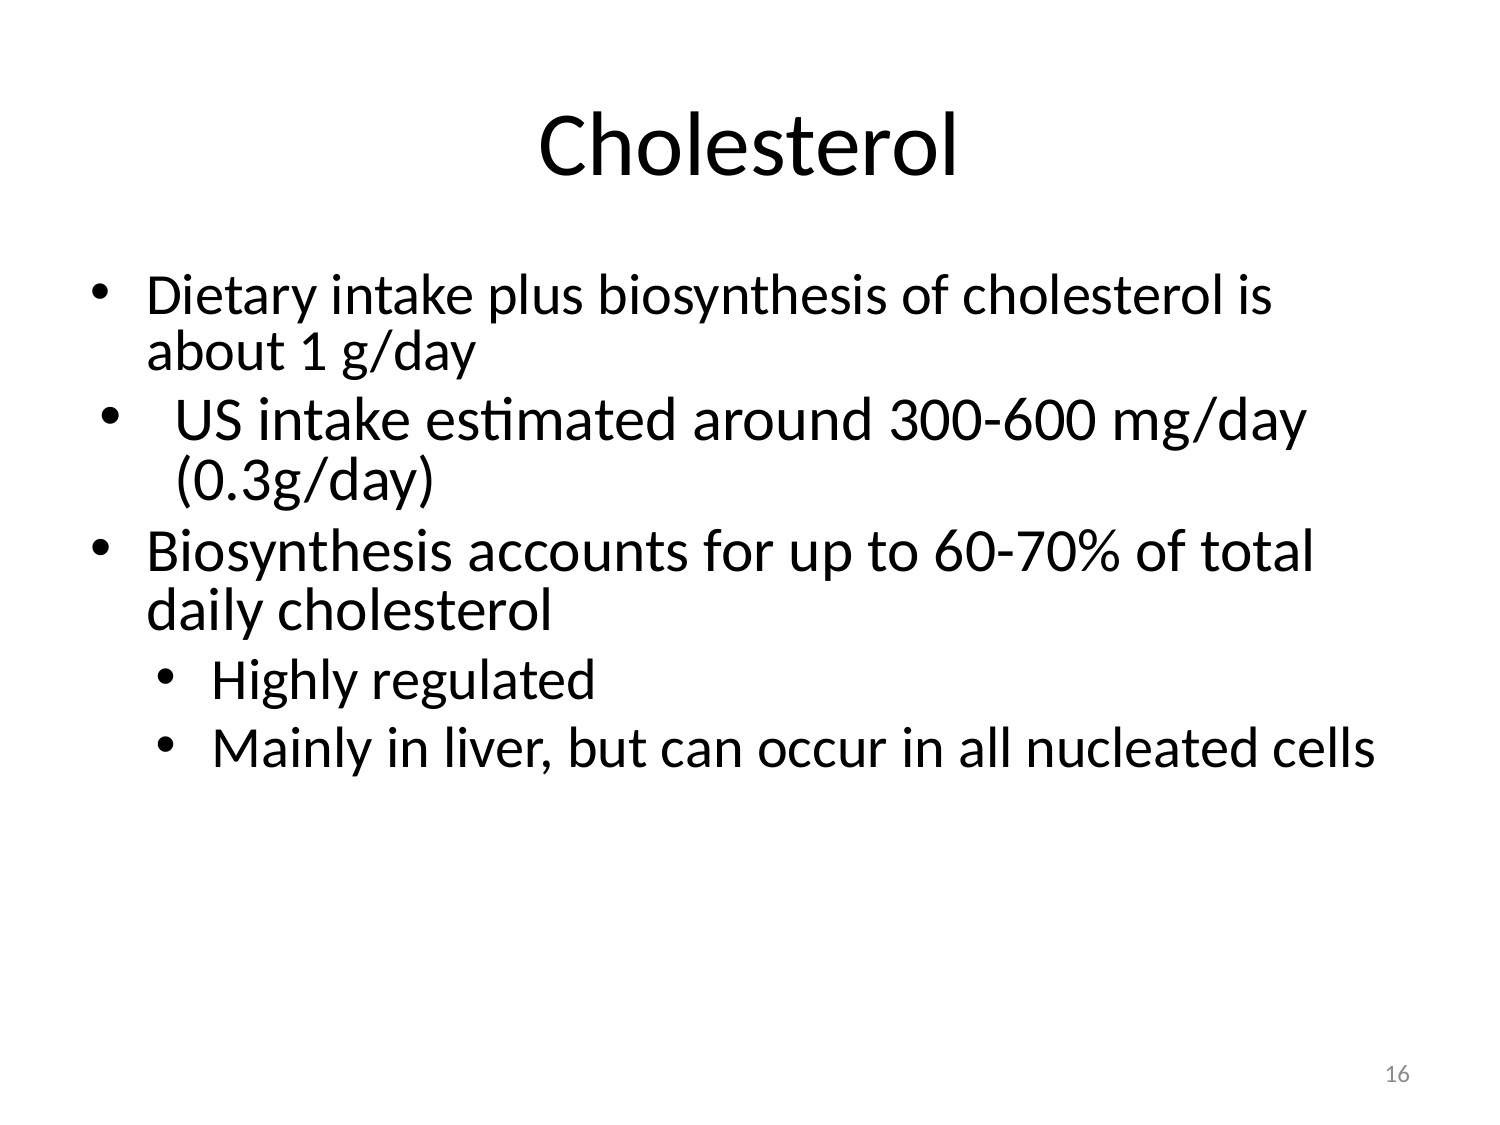

# Cholesterol
Dietary intake plus biosynthesis of cholesterol is about 1 g/day
US intake estimated around 300-600 mg/day (0.3g/day)
Biosynthesis accounts for up to 60-70% of total daily cholesterol
Highly regulated
Mainly in liver, but can occur in all nucleated cells

16